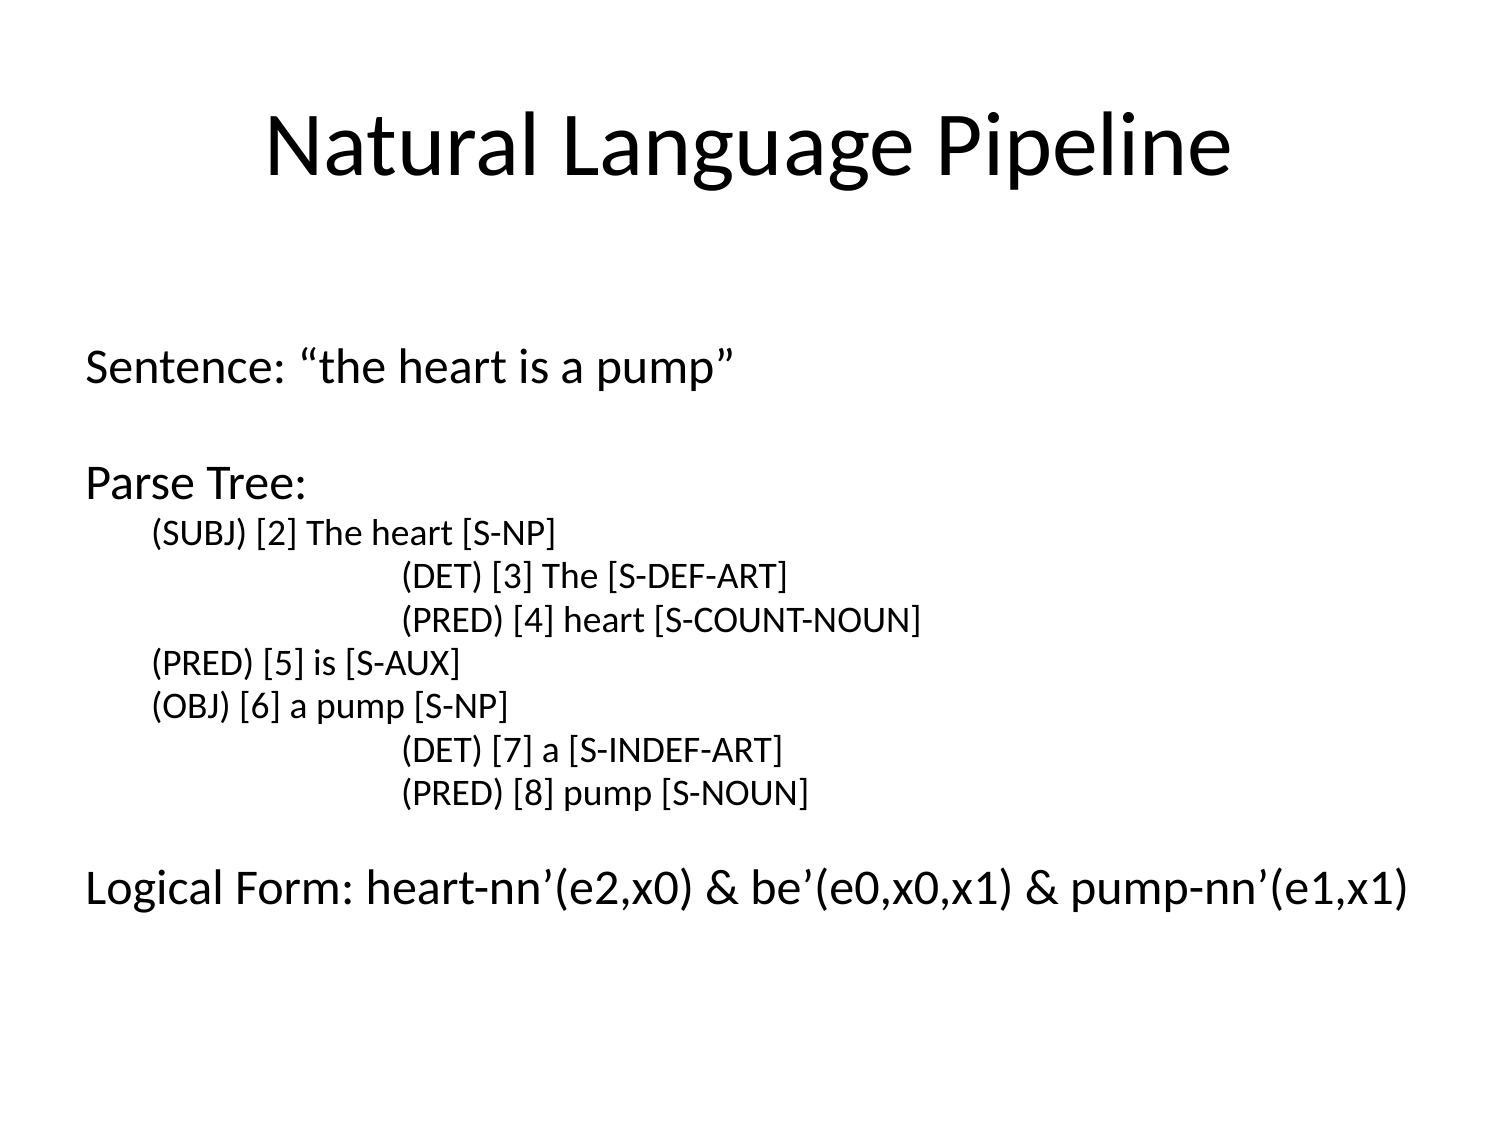

# Natural Language Pipeline
Sentence: “the heart is a pump”

Parse Tree:
(SUBJ) [2] The heart [S-NP]
		(DET) [3] The [S-DEF-ART]
		(PRED) [4] heart [S-COUNT-NOUN]
(PRED) [5] is [S-AUX]
(OBJ) [6] a pump [S-NP]
		(DET) [7] a [S-INDEF-ART]
		(PRED) [8] pump [S-NOUN]

Logical Form: heart-nn’(e2,x0) & be’(e0,x0,x1) & pump-nn’(e1,x1)